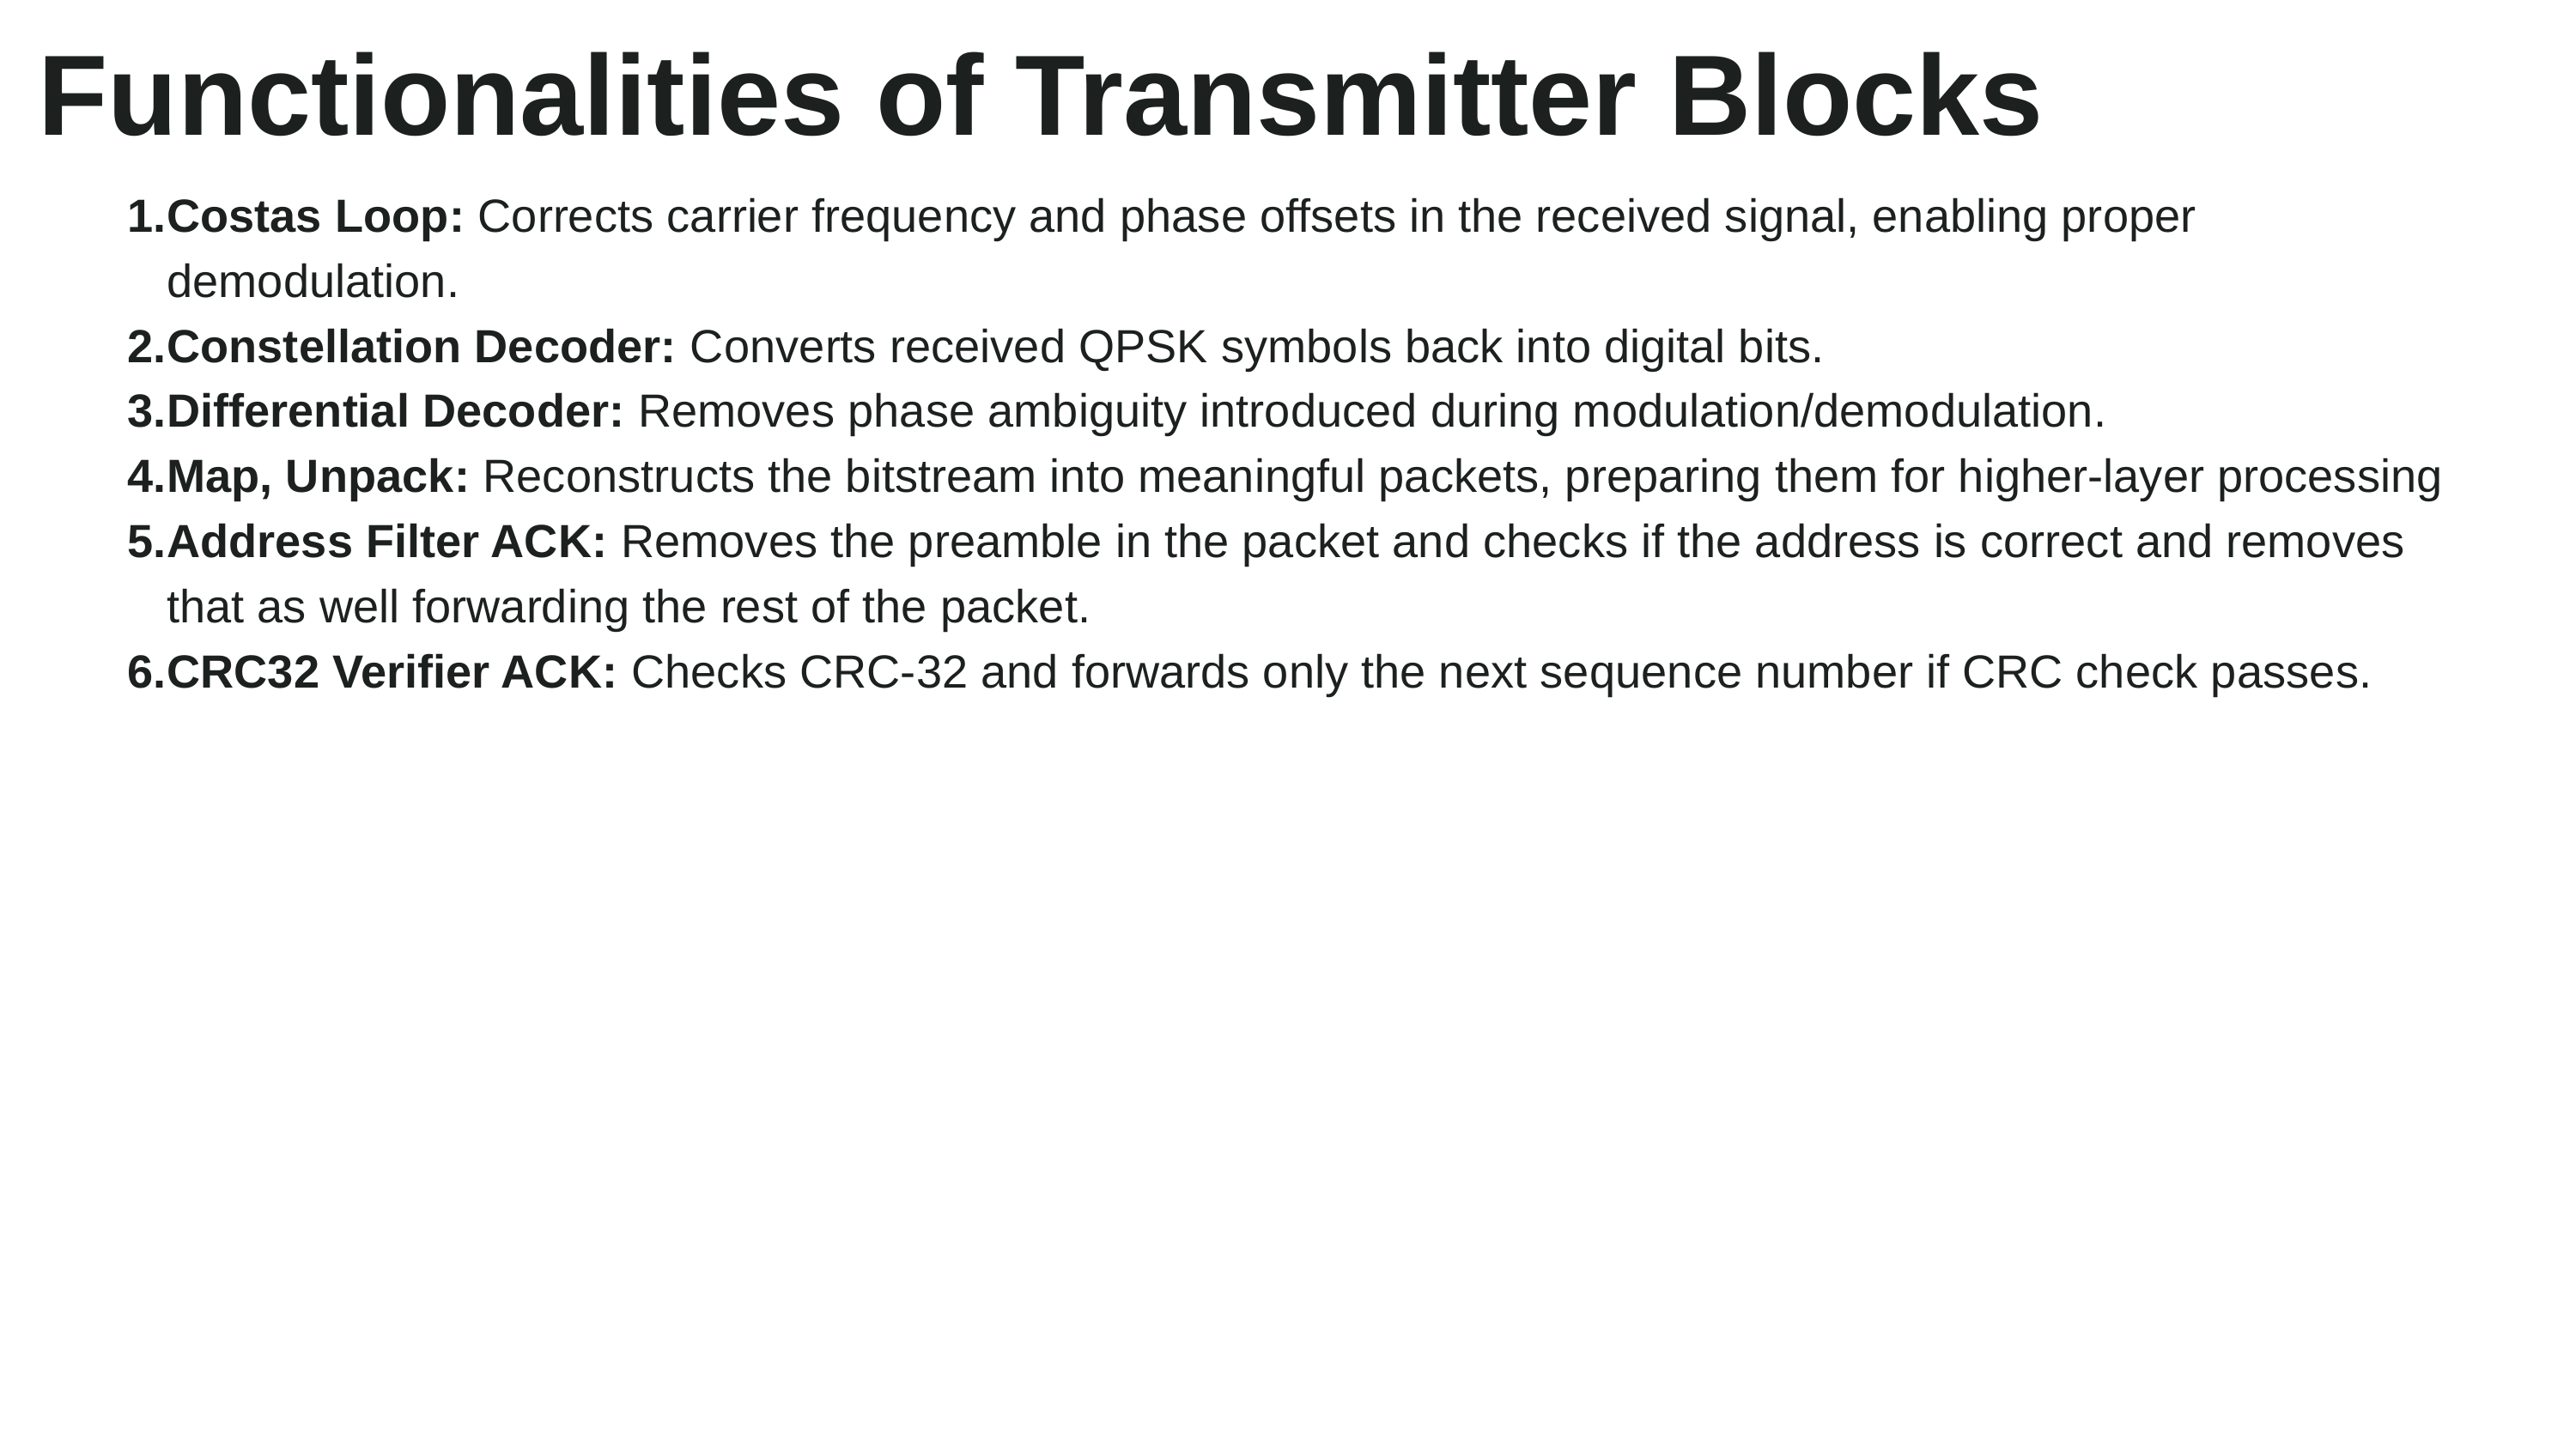

Functionalities of Transmitter Blocks
Costas Loop: Corrects carrier frequency and phase offsets in the received signal, enabling proper demodulation.
Constellation Decoder: Converts received QPSK symbols back into digital bits.
Differential Decoder: Removes phase ambiguity introduced during modulation/demodulation.
Map, Unpack: Reconstructs the bitstream into meaningful packets, preparing them for higher-layer processing
Address Filter ACK: Removes the preamble in the packet and checks if the address is correct and removes that as well forwarding the rest of the packet.
CRC32 Verifier ACK: Checks CRC-32 and forwards only the next sequence number if CRC check passes.